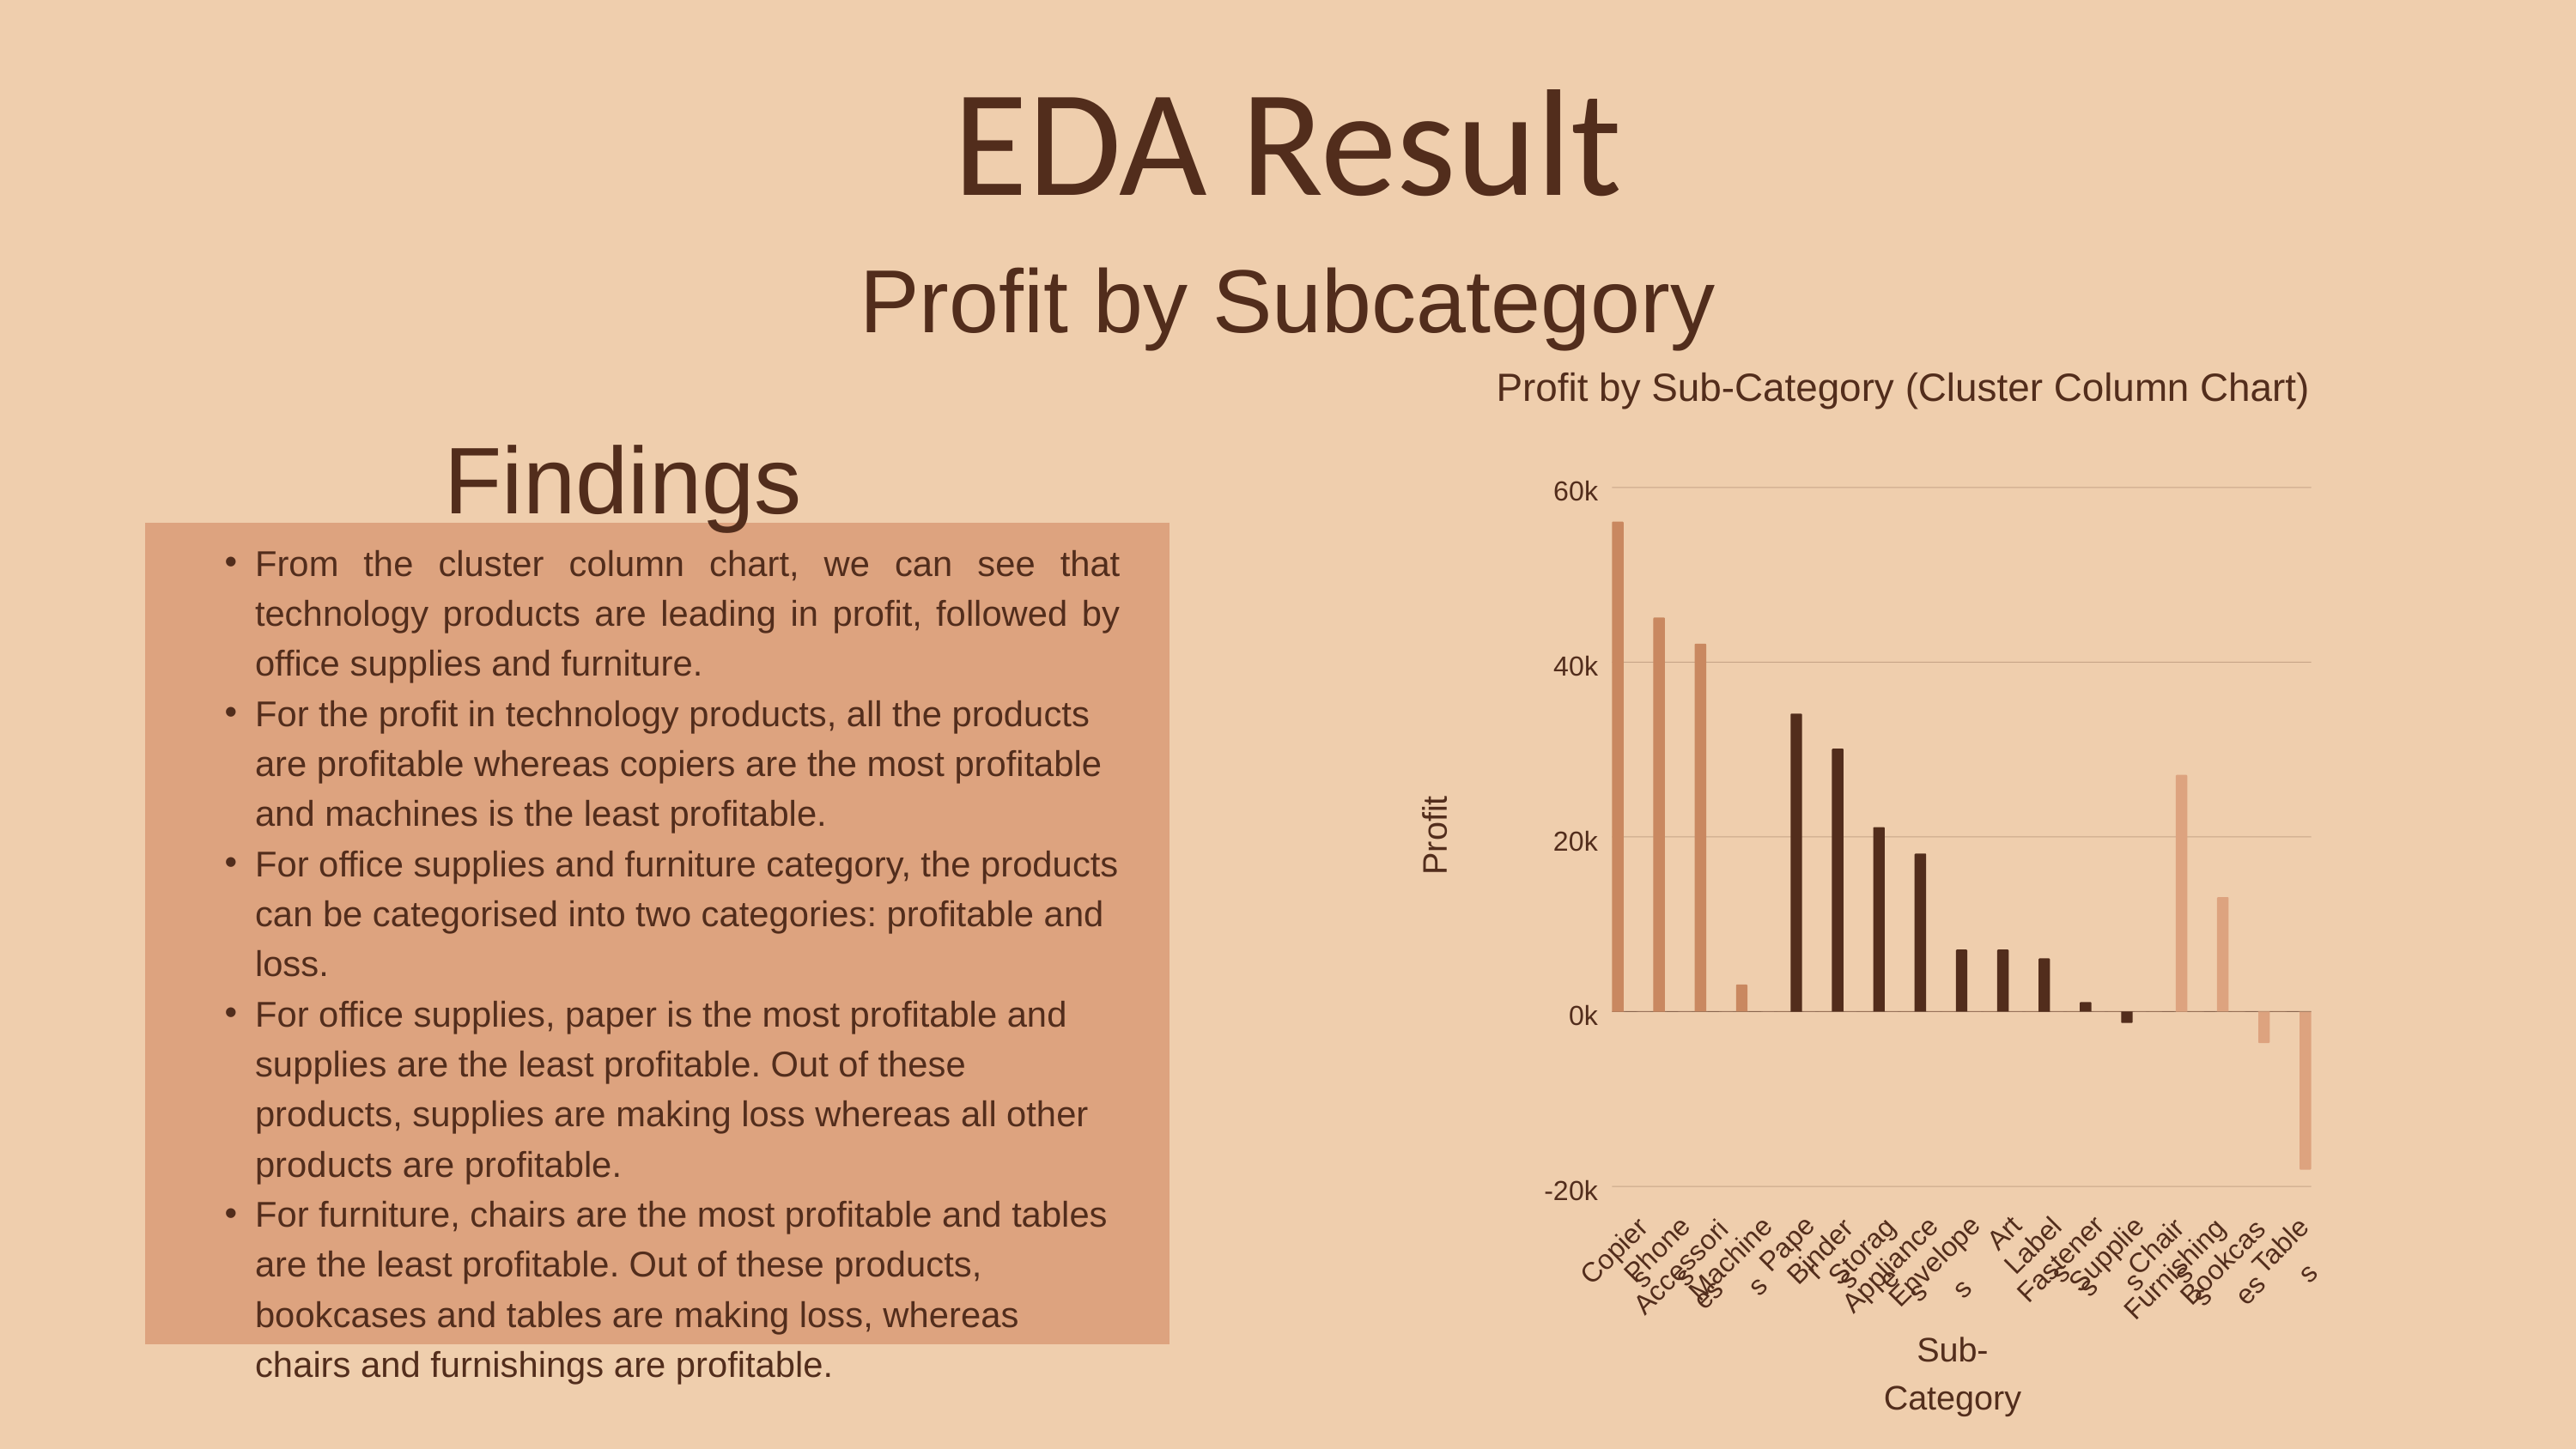

﻿EDA Result
Profit by Subcategory
Profit by Sub-Category (Cluster Column Chart)
Findings
60k

40k
20k
0k
-20k
Art
Paper
Labels
Tables
Chairs
Phones
Copiers
Storage
Binders
Supplies
Machines
Fasteners
Envelopes
Bookcases
Appliances
Accessories
Furnishings

From the cluster column chart, we can see that technology products are leading in profit, followed by office supplies and furniture.
For the profit in technology products, all the products are profitable whereas copiers are the most profitable and machines is the least profitable.
For office supplies and furniture category, the products can be categorised into two categories: profitable and loss.
For office supplies, paper is the most profitable and supplies are the least profitable. Out of these products, supplies are making loss whereas all other products are profitable.
For furniture, chairs are the most profitable and tables are the least profitable. Out of these products, bookcases and tables are making loss, whereas chairs and furnishings are profitable.
Profit
Sub-Category